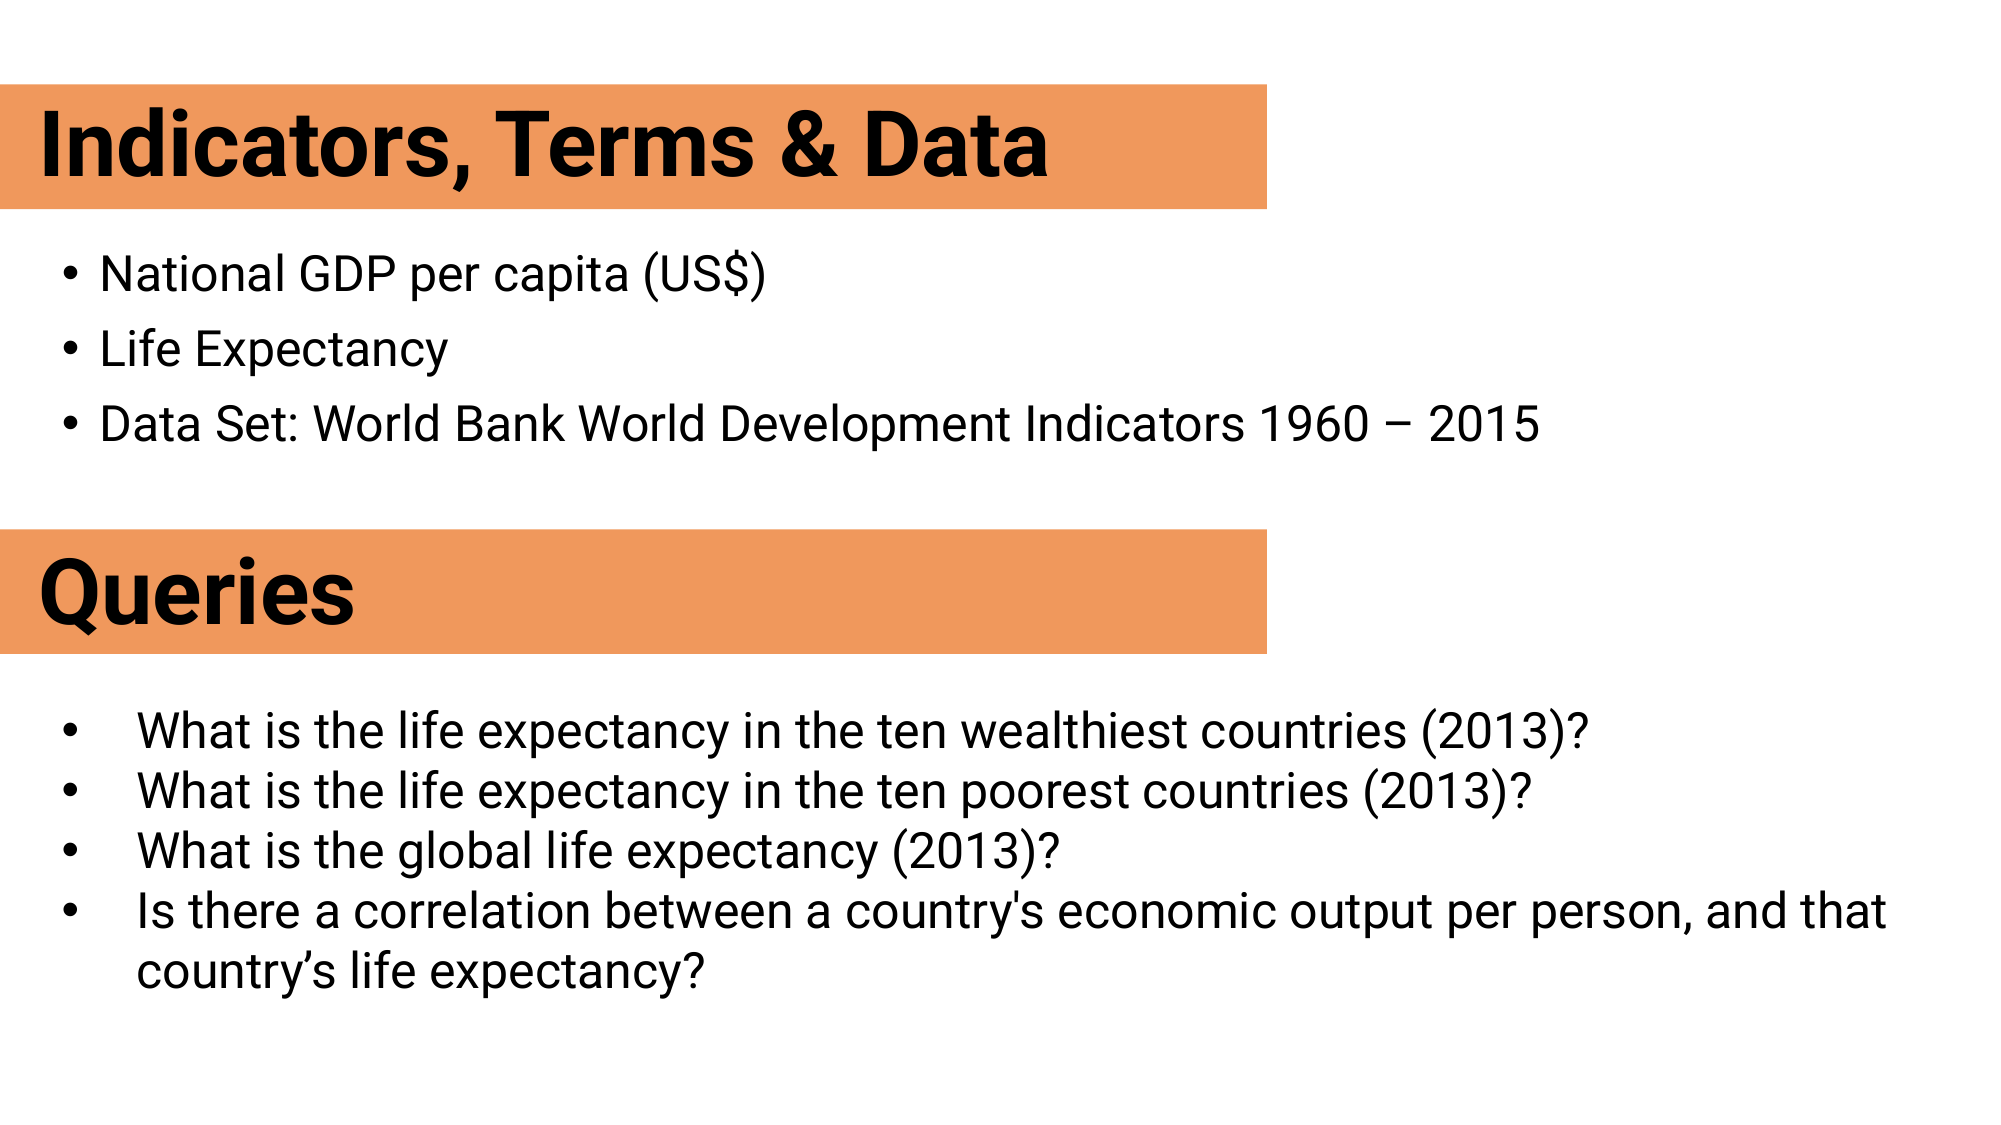

# Indicators, Terms & Data

National GDP per capita (US$)
Life Expectancy
Data Set: World Bank World Development Indicators 1960 – 2015

Queries

What is the life expectancy in the ten wealthiest countries (2013)?
What is the life expectancy in the ten poorest countries (2013)?
What is the global life expectancy (2013)?
Is there a correlation between a country's economic output per person, and that country’s life expectancy?